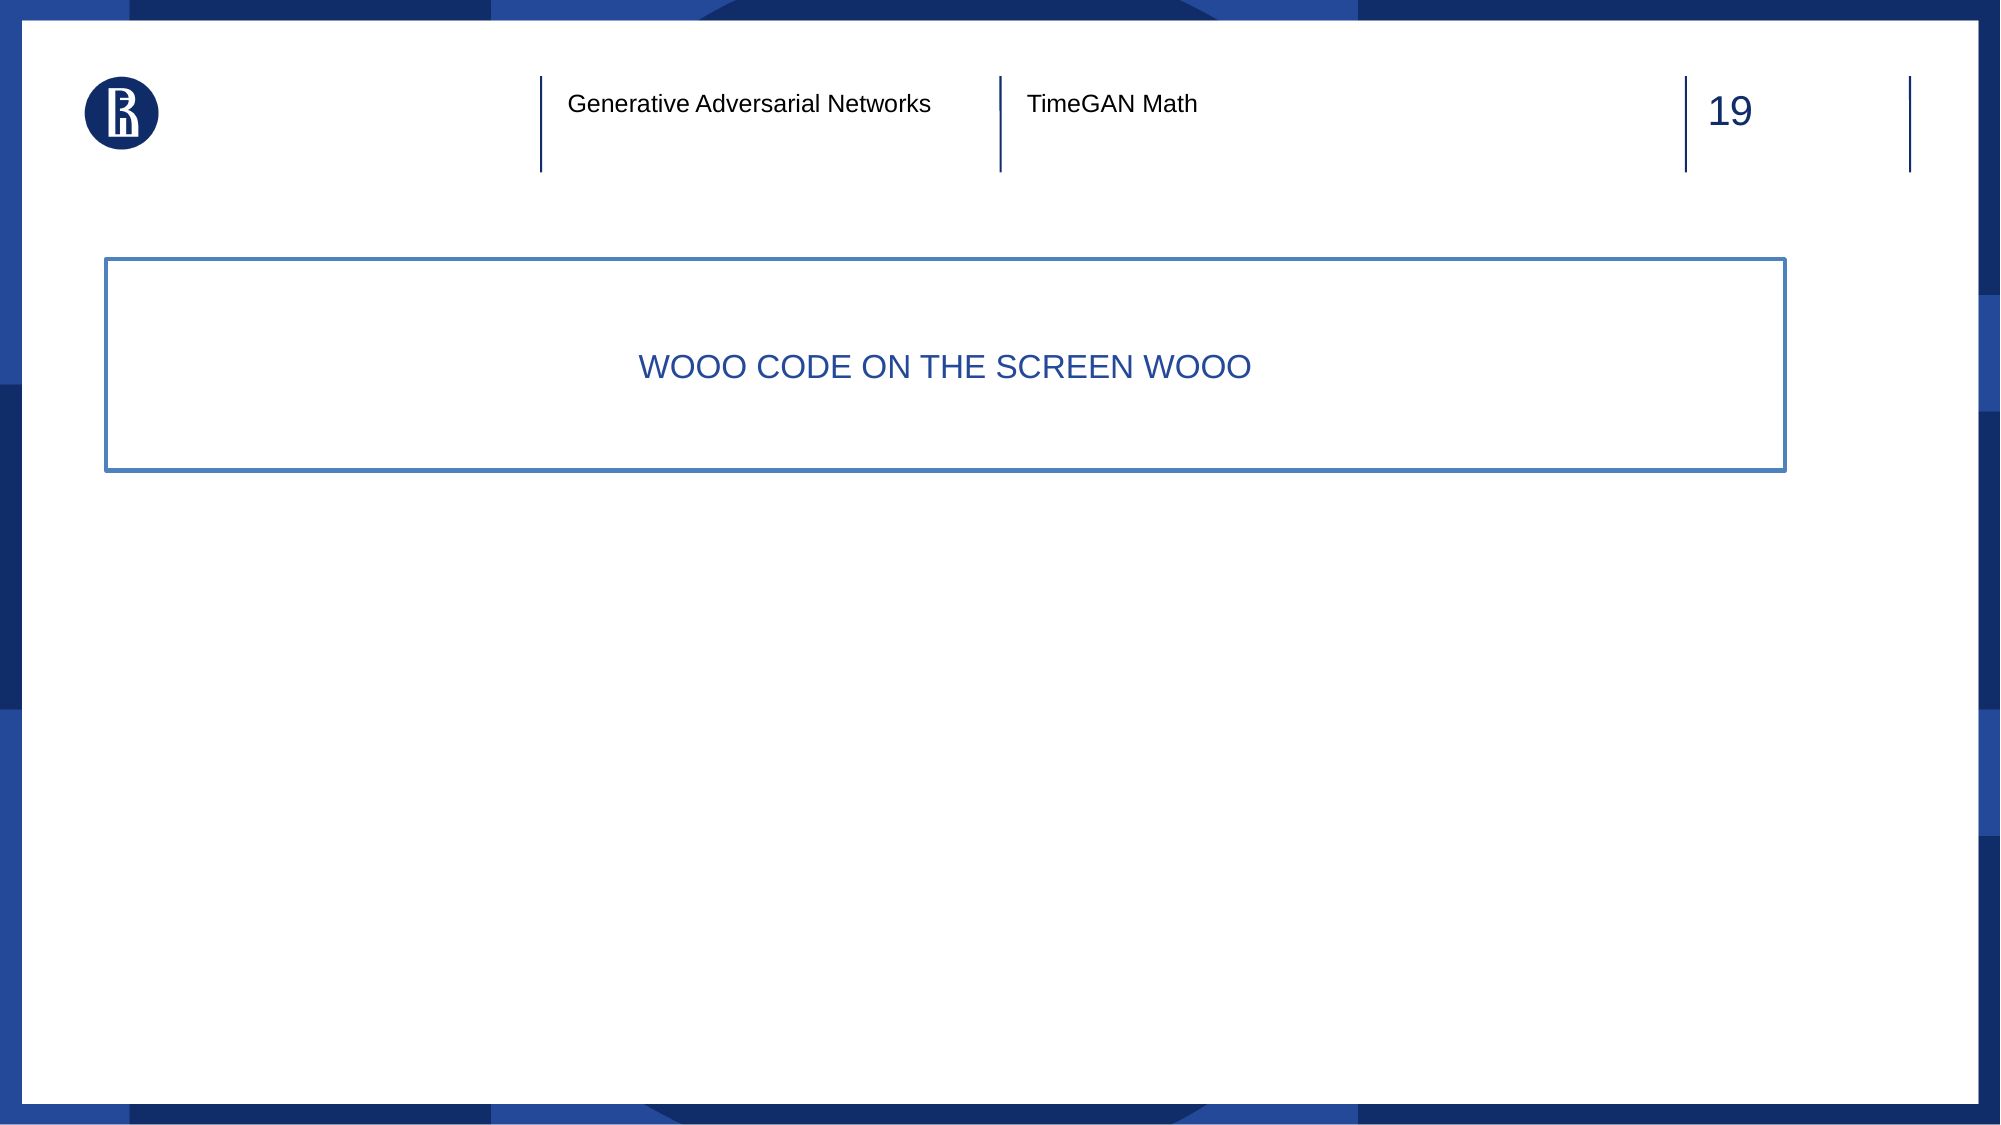

19
Generative Adversarial Networks
TimeGAN Math
WOOO CODE ON THE SCREEN WOOO